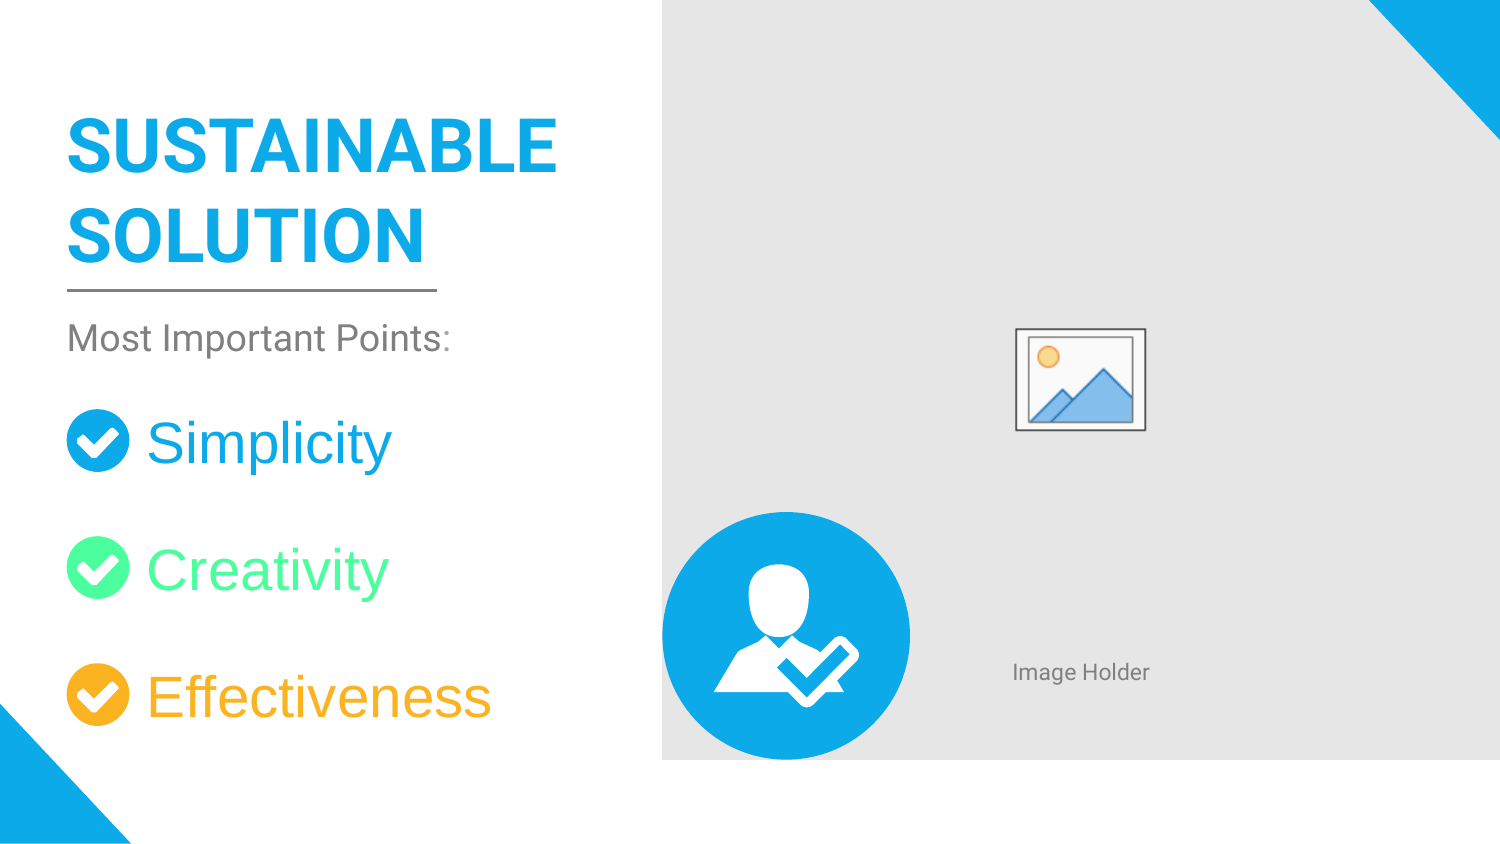

SUSTAINABLE SOLUTION
Most Important Points:
Simplicity

Creativity

Effectiveness